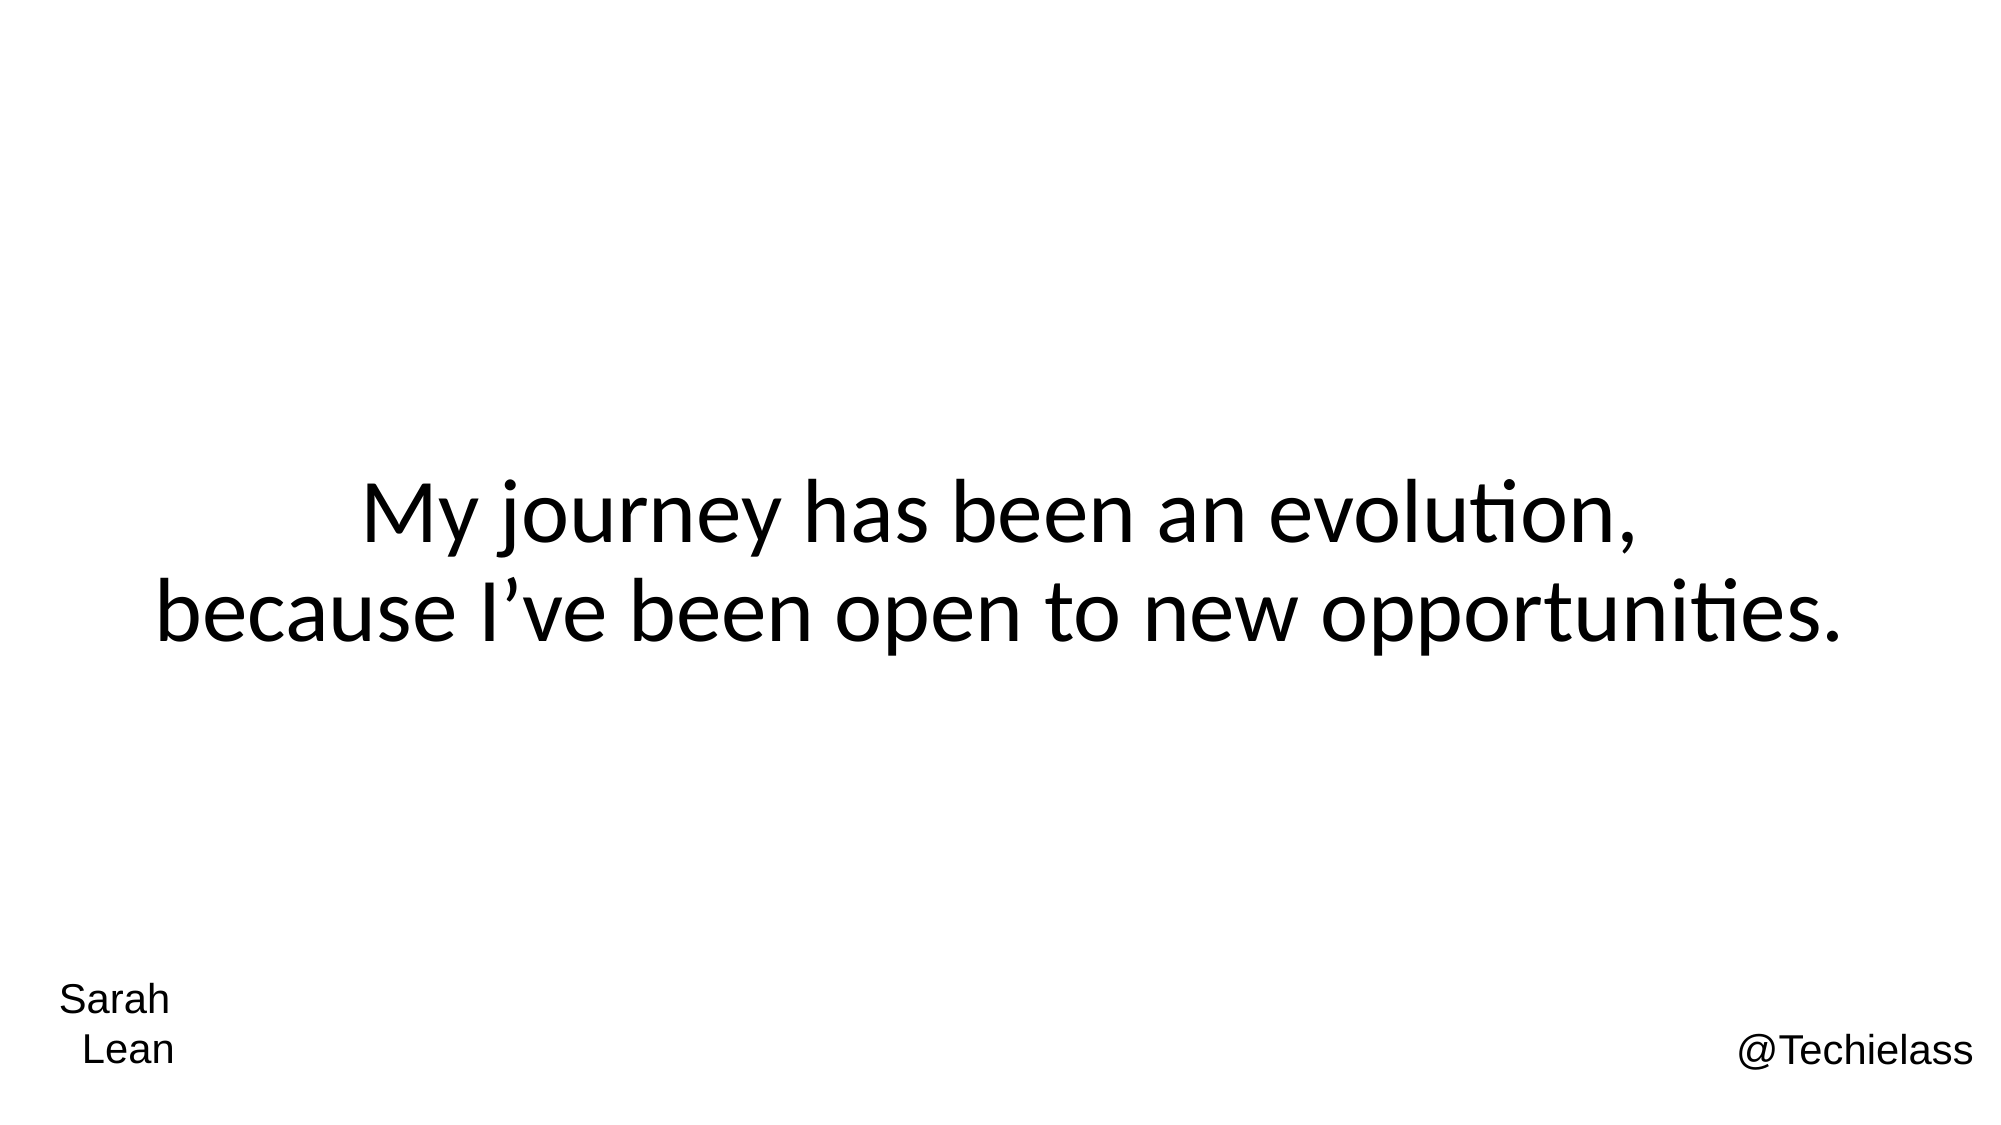

# My journey has been an evolution, because I’ve been open to new opportunities.
Sarah
  Lean
@Techielass